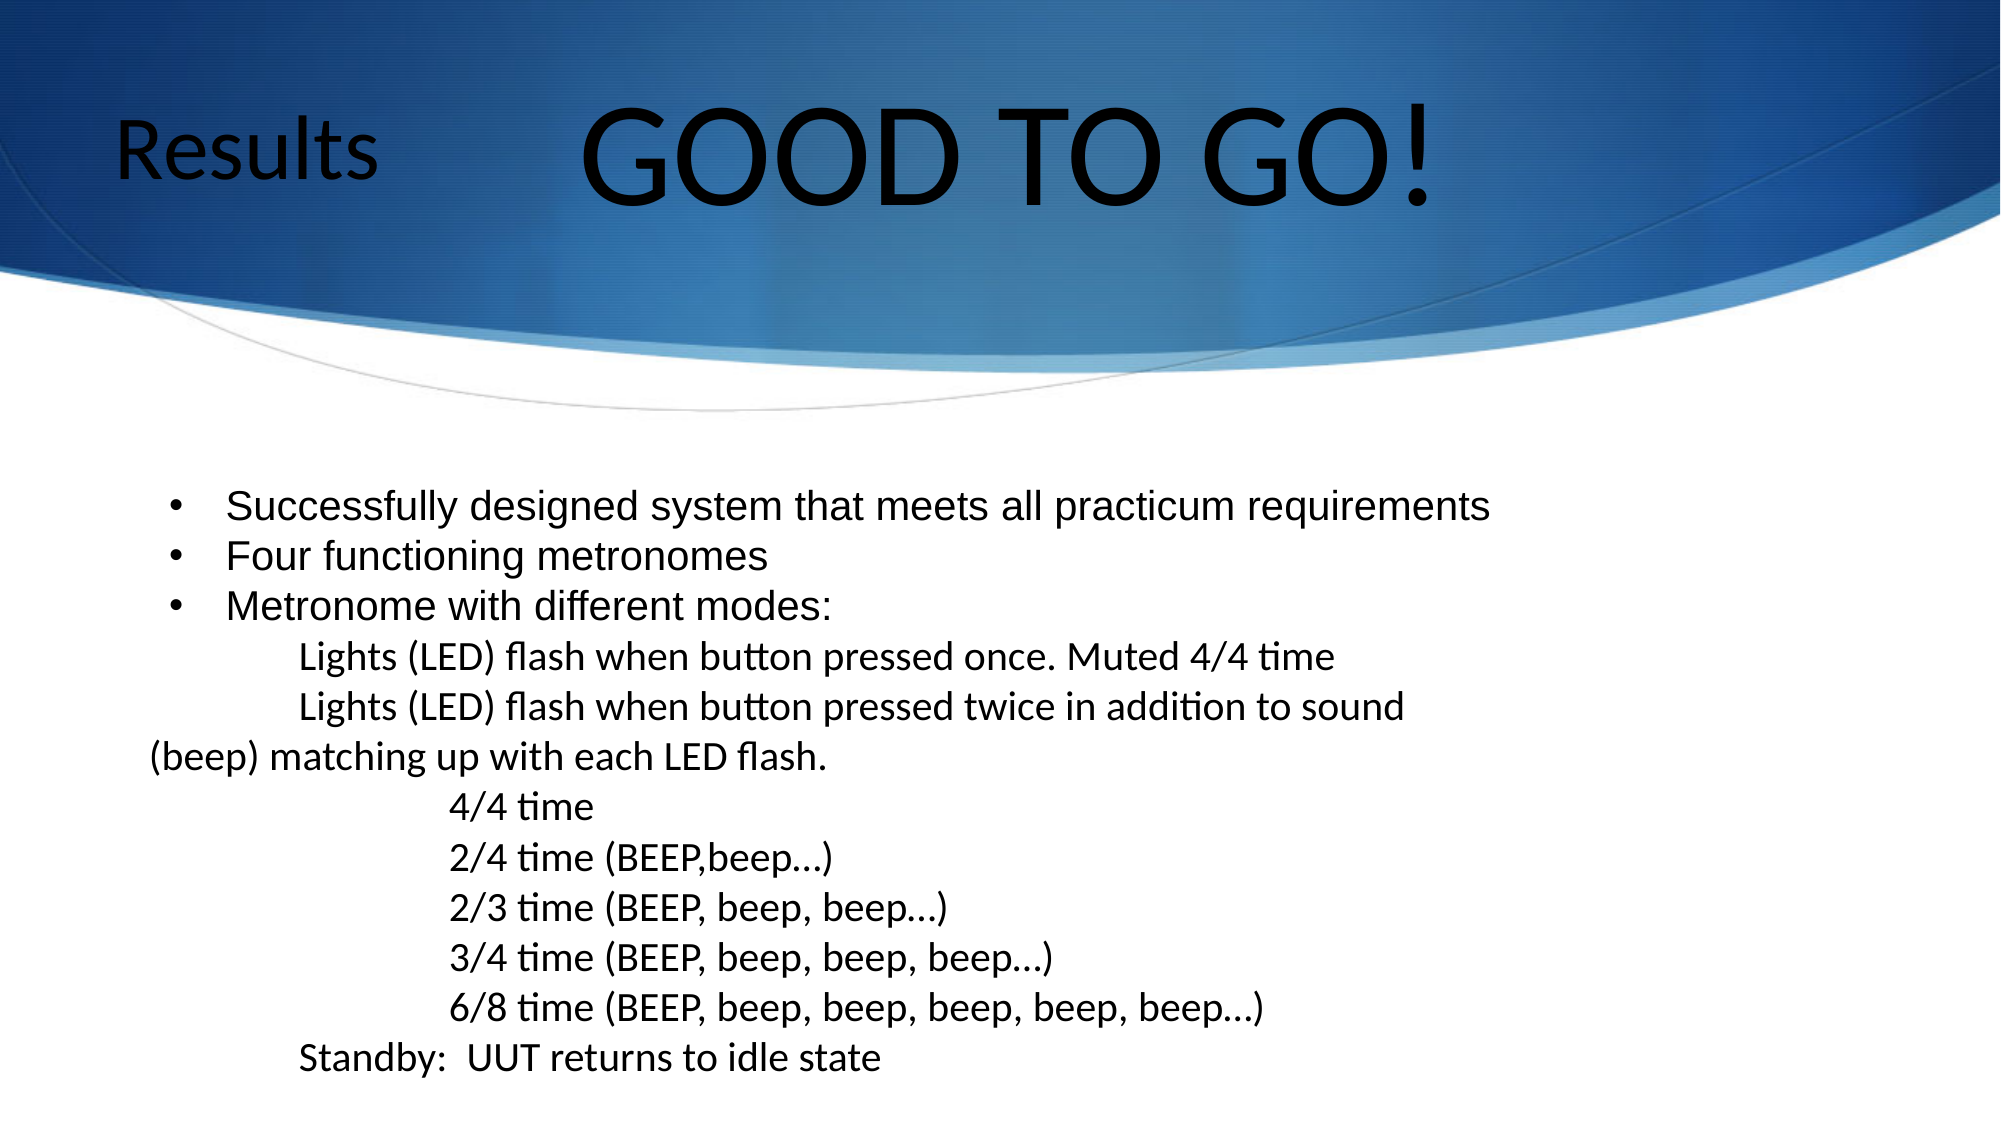

# Results
GOOD TO GO!
Successfully designed system that meets all practicum requirements
Four functioning metronomes
Metronome with different modes:
	Lights (LED) flash when button pressed once. Muted 4/4 time
	Lights (LED) flash when button pressed twice in addition to sound 	(beep) matching up with each LED flash.
		4/4 time
		2/4 time (BEEP,beep…)
		2/3 time (BEEP, beep, beep…)
		3/4 time (BEEP, beep, beep, beep…)
		6/8 time (BEEP, beep, beep, beep, beep, beep…)
	Standby:  UUT returns to idle state